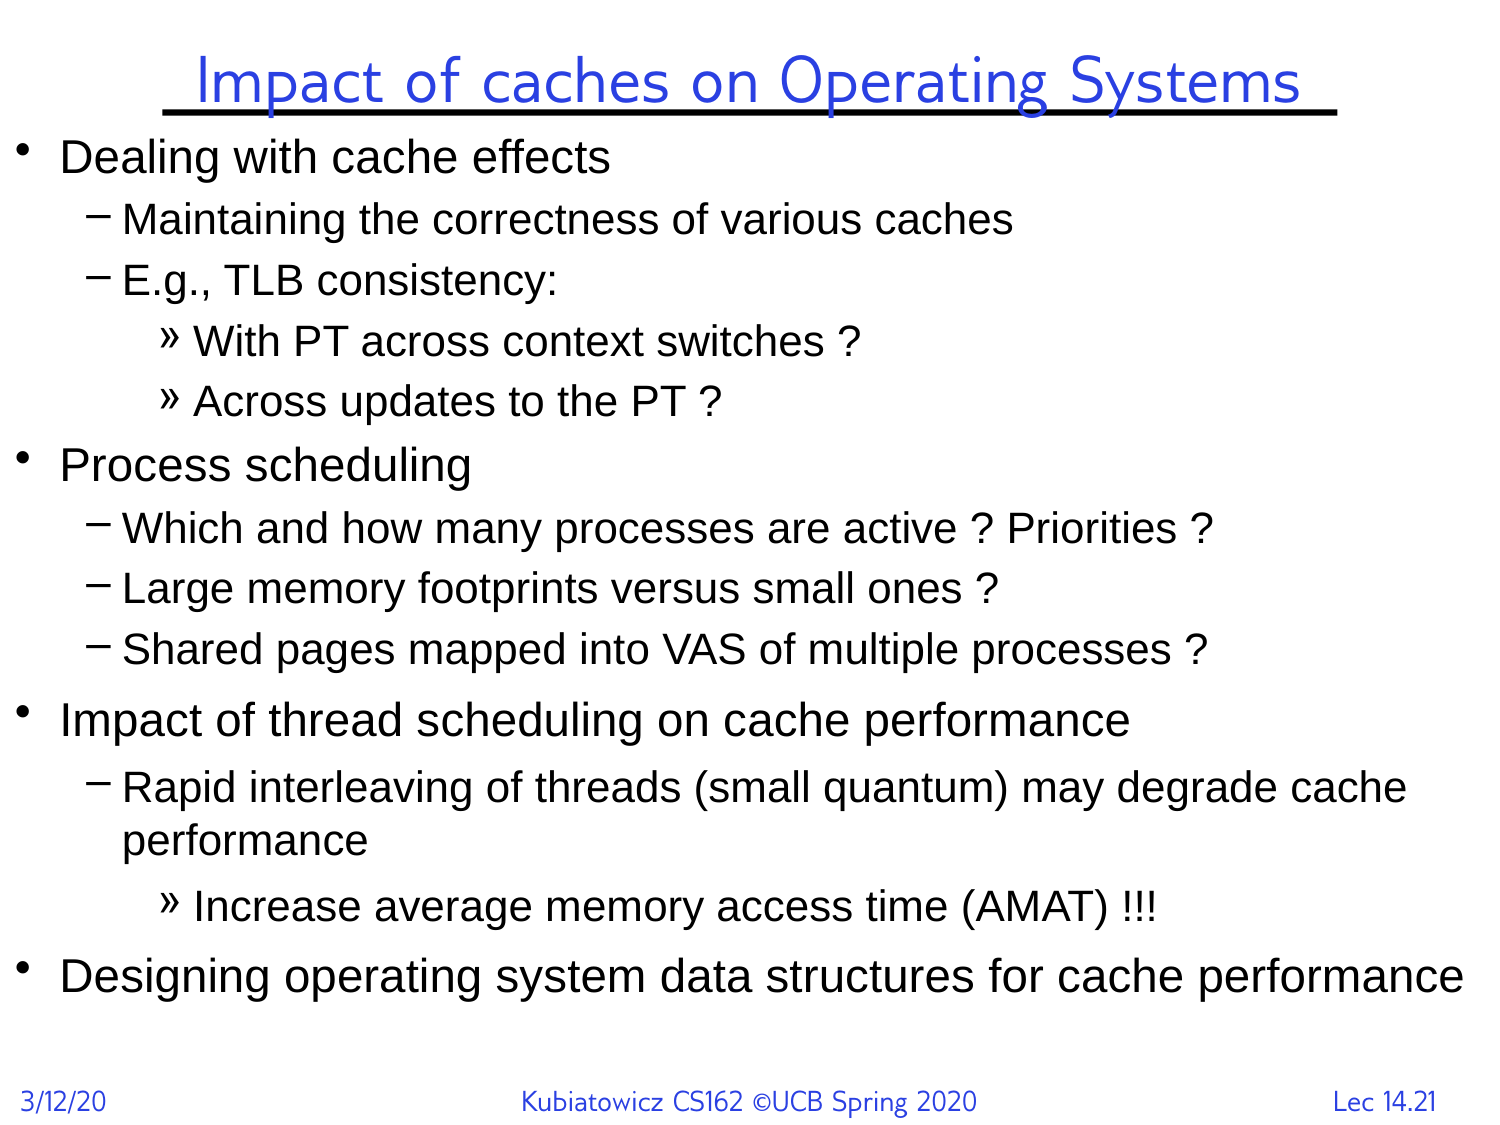

# Impact of caches on Operating Systems
Dealing with cache effects
Maintaining the correctness of various caches
E.g., TLB consistency:
With PT across context switches ?
Across updates to the PT ?
Process scheduling
Which and how many processes are active ? Priorities ?
Large memory footprints versus small ones ?
Shared pages mapped into VAS of multiple processes ?
Impact of thread scheduling on cache performance
Rapid interleaving of threads (small quantum) may degrade cache performance
Increase average memory access time (AMAT) !!!
Designing operating system data structures for cache performance